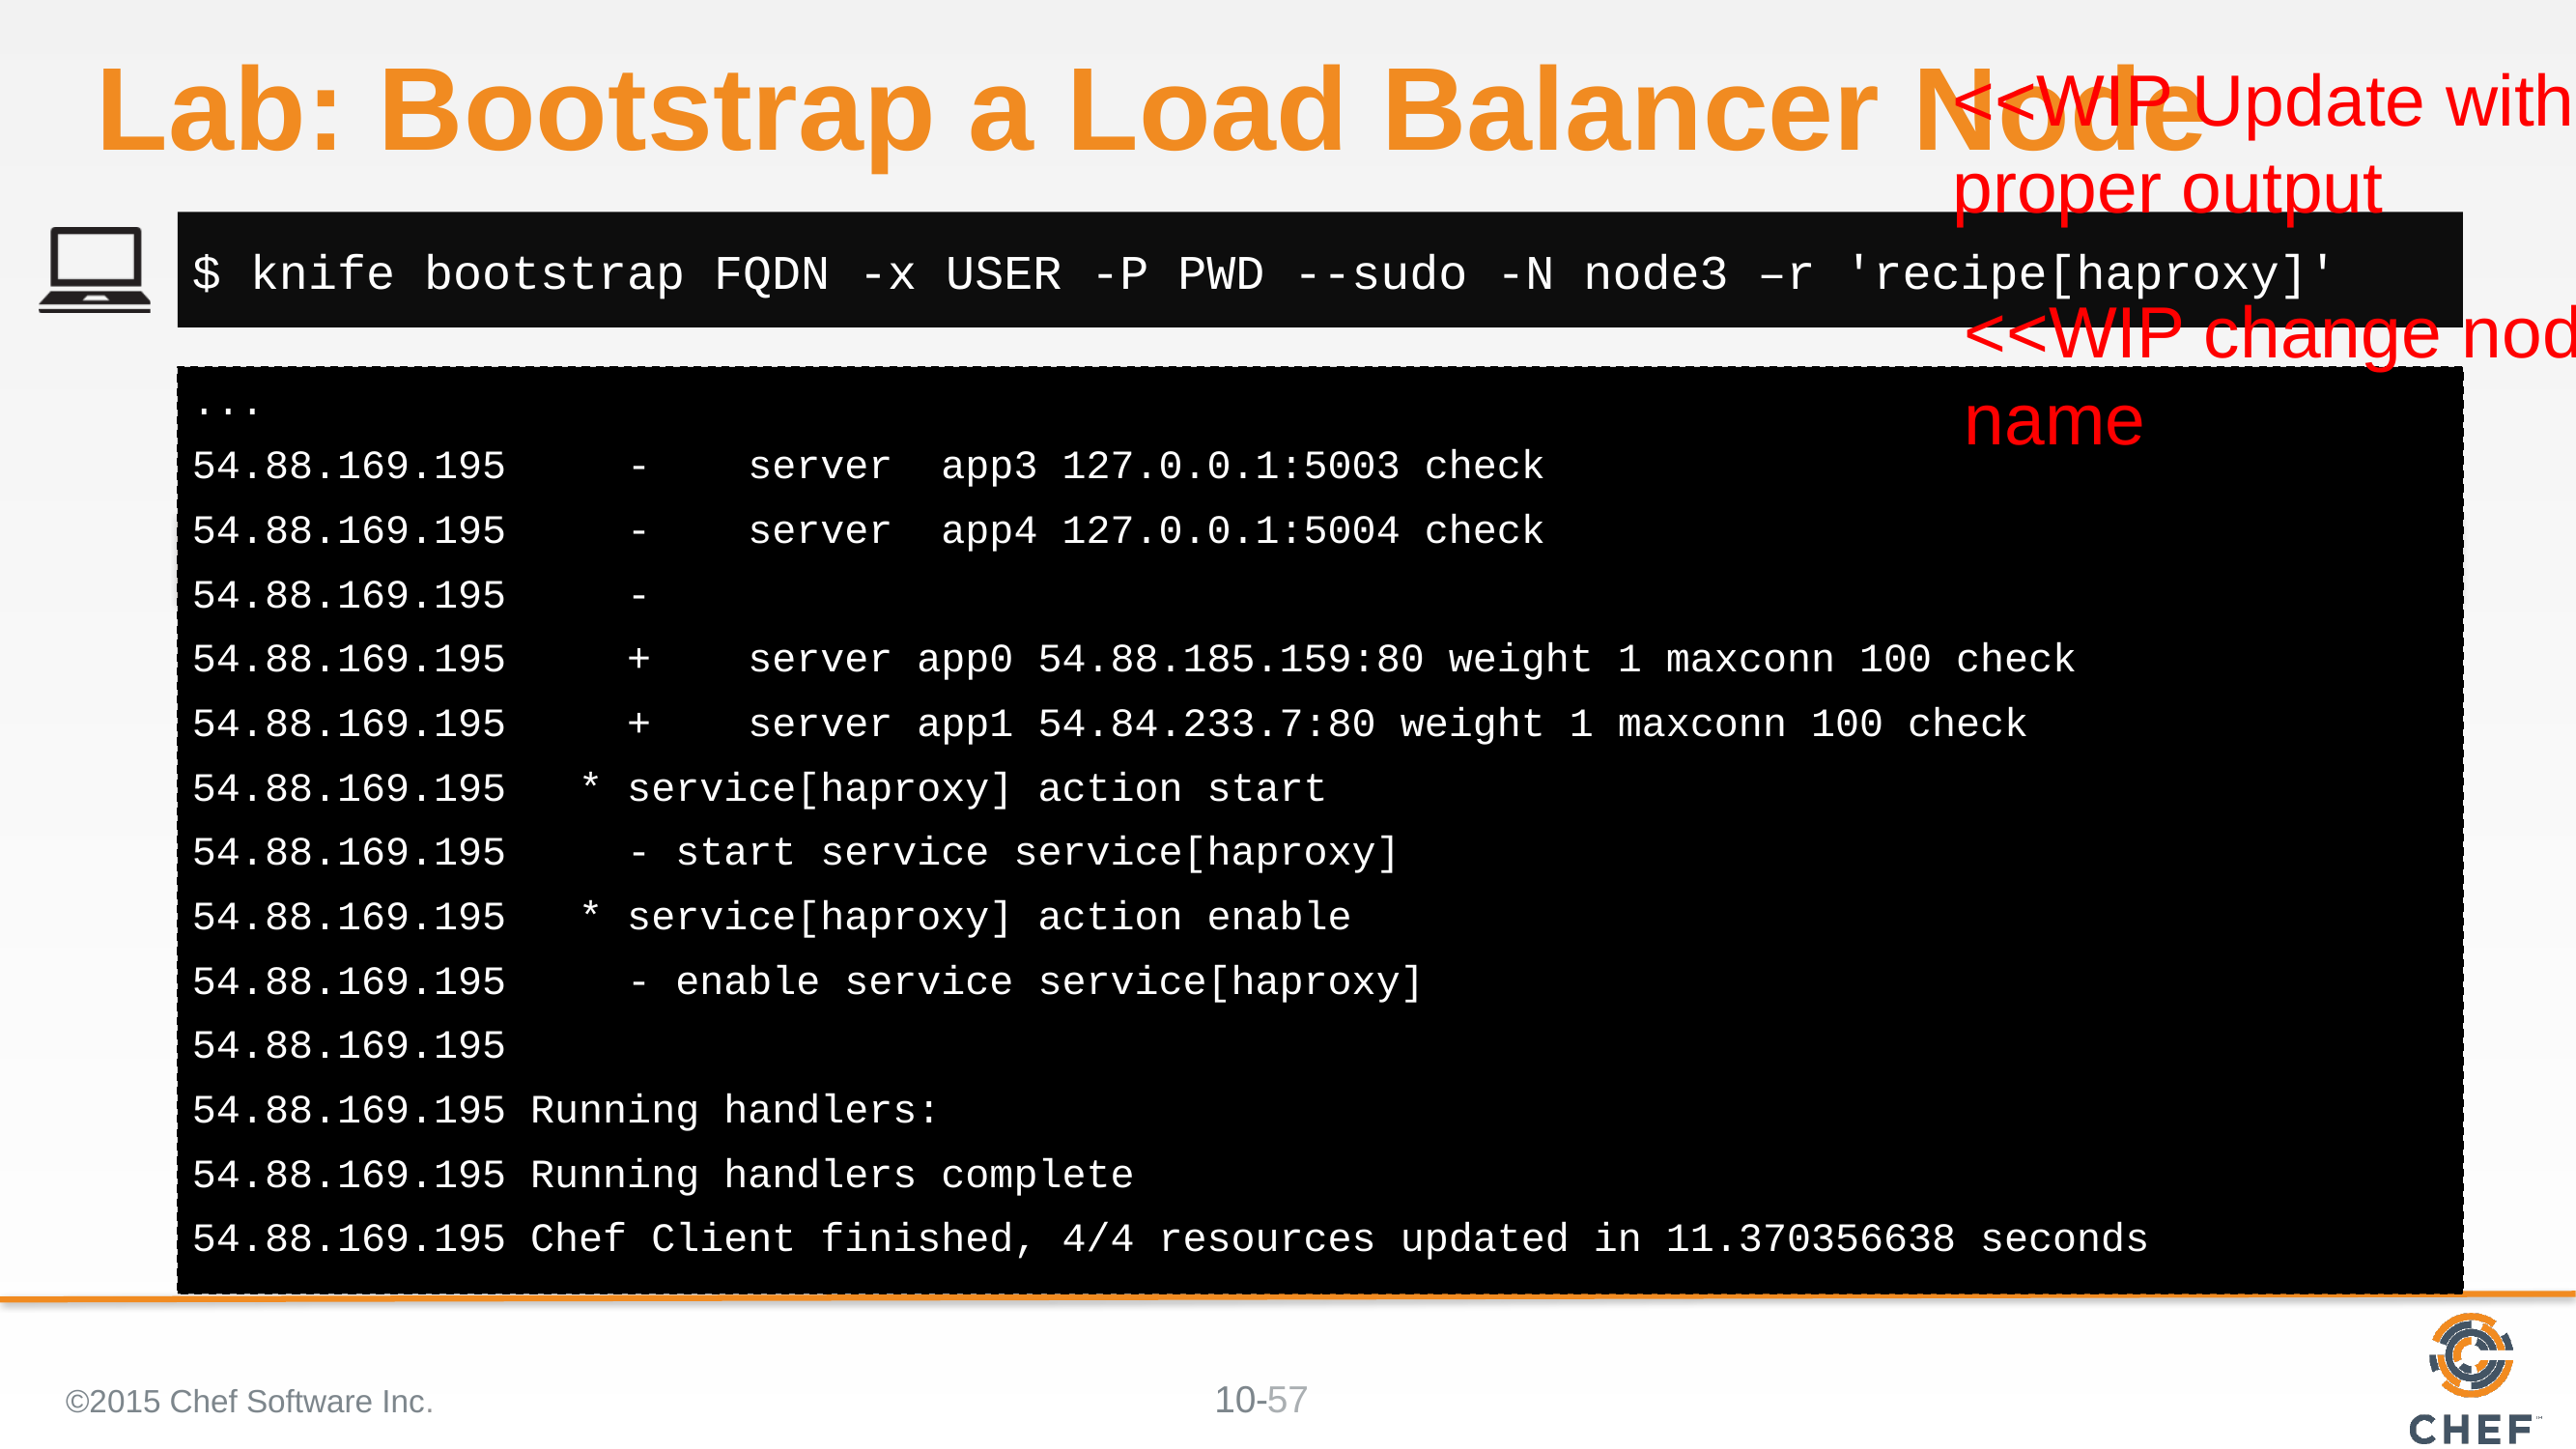

<<WIP Update with proper output
# Lab: Bootstrap a Load Balancer Node
$ knife bootstrap FQDN -x USER -P PWD --sudo -N node3 –r 'recipe[haproxy]'
<<WIP change node name
...
54.88.169.195     -    server  app3 127.0.0.1:5003 check
54.88.169.195     -    server  app4 127.0.0.1:5004 check
54.88.169.195     -
54.88.169.195     +    server app0 54.88.185.159:80 weight 1 maxconn 100 check
54.88.169.195     +    server app1 54.84.233.7:80 weight 1 maxconn 100 check
54.88.169.195   * service[haproxy] action start
54.88.169.195     - start service service[haproxy]
54.88.169.195   * service[haproxy] action enable
54.88.169.195     - enable service service[haproxy]
54.88.169.195
54.88.169.195 Running handlers:
54.88.169.195 Running handlers complete
54.88.169.195 Chef Client finished, 4/4 resources updated in 11.370356638 seconds
©2015 Chef Software Inc.
57